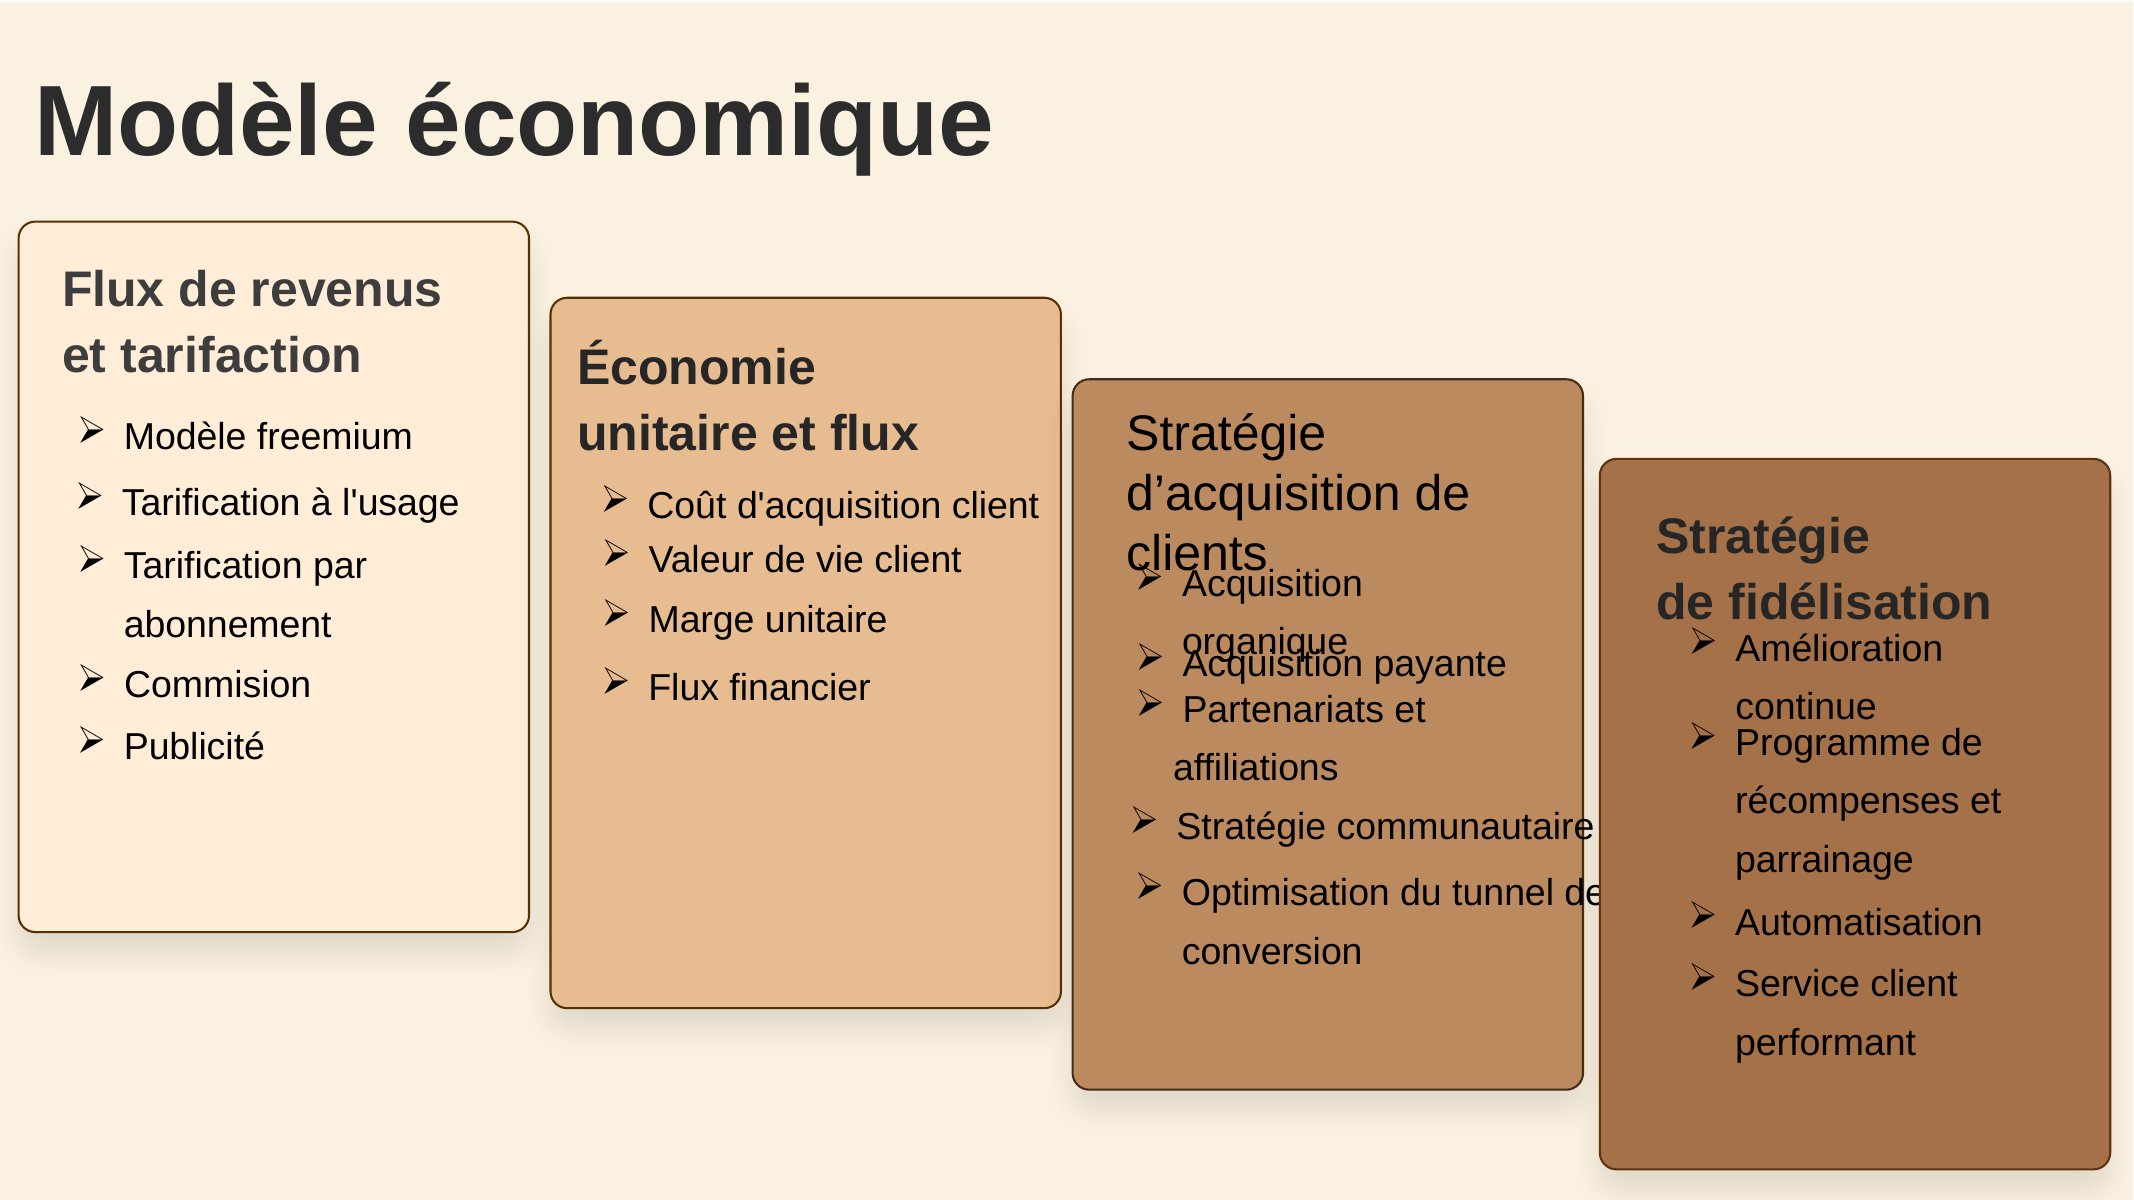

Modèle économique

Flux de revenus et tarifaction
Modèle freemium
Tarification à l'usage
Tarification par abonnement
89%
Commision
Publicité
1,200+

Économie unitaire et flux
Coût d'acquisition client
Valeur de vie client
Marge unitaire
Flux financier
78%
15+

Stratégie d’acquisition de clients

Acquisition organique
Acquisition payante
Partenariats et
 affiliations
Stratégie communautaire
Optimisation du tunnel de conversion

Stratégie de fidélisation
Amélioration continue
Programme de récompenses et parrainage
Automatisation
Service client performant